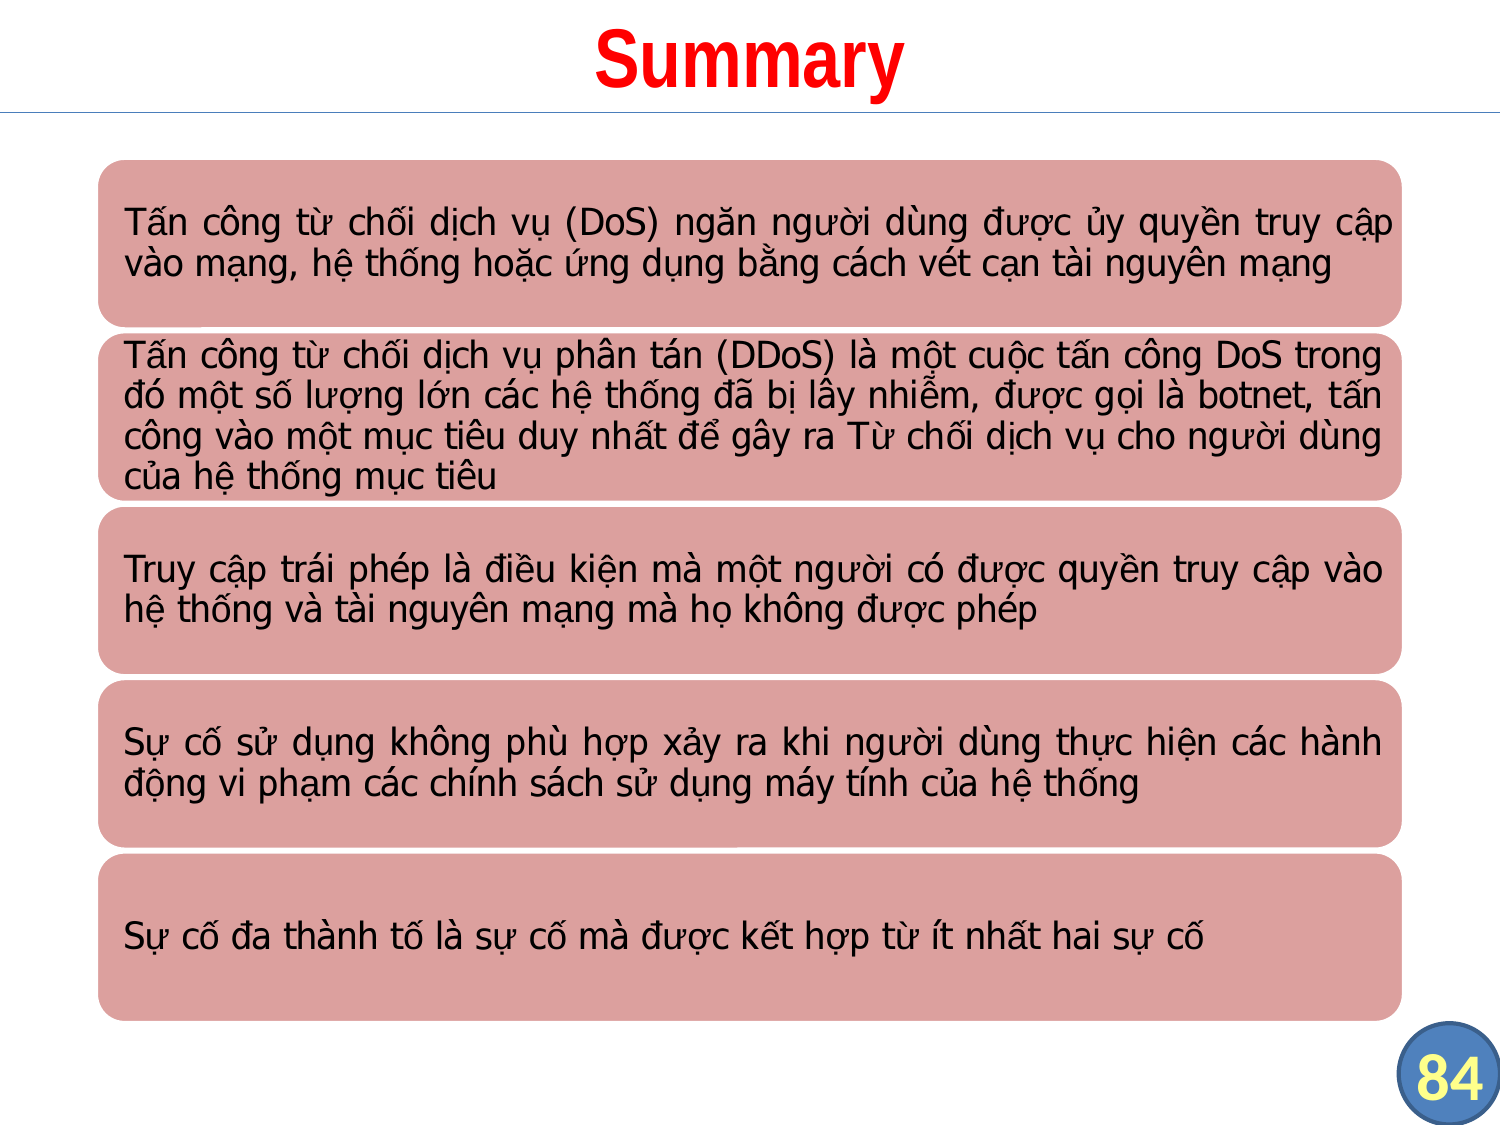

# Summary
Tấn công từ chối dịch vụ (DoS) ngăn người dùng được ủy quyền truy cập vào mạng, hệ thống hoặc ứng dụng bằng cách vét cạn tài nguyên mạng
Tấn công từ chối dịch vụ phân tán (DDoS) là một cuộc tấn công DoS trong đó một số lượng lớn các hệ thống đã bị lây nhiễm, được gọi là botnet, tấn công vào một mục tiêu duy nhất để gây ra Từ chối dịch vụ cho người dùng của hệ thống mục tiêu
Truy cập trái phép là điều kiện mà một người có được quyền truy cập vào hệ thống và tài nguyên mạng mà họ không được phép
Sự cố sử dụng không phù hợp xảy ra khi người dùng thực hiện các hành động vi phạm các chính sách sử dụng máy tính của hệ thống
Sự cố đa thành tố là sự cố mà được kết hợp từ ít nhất hai sự cố
84